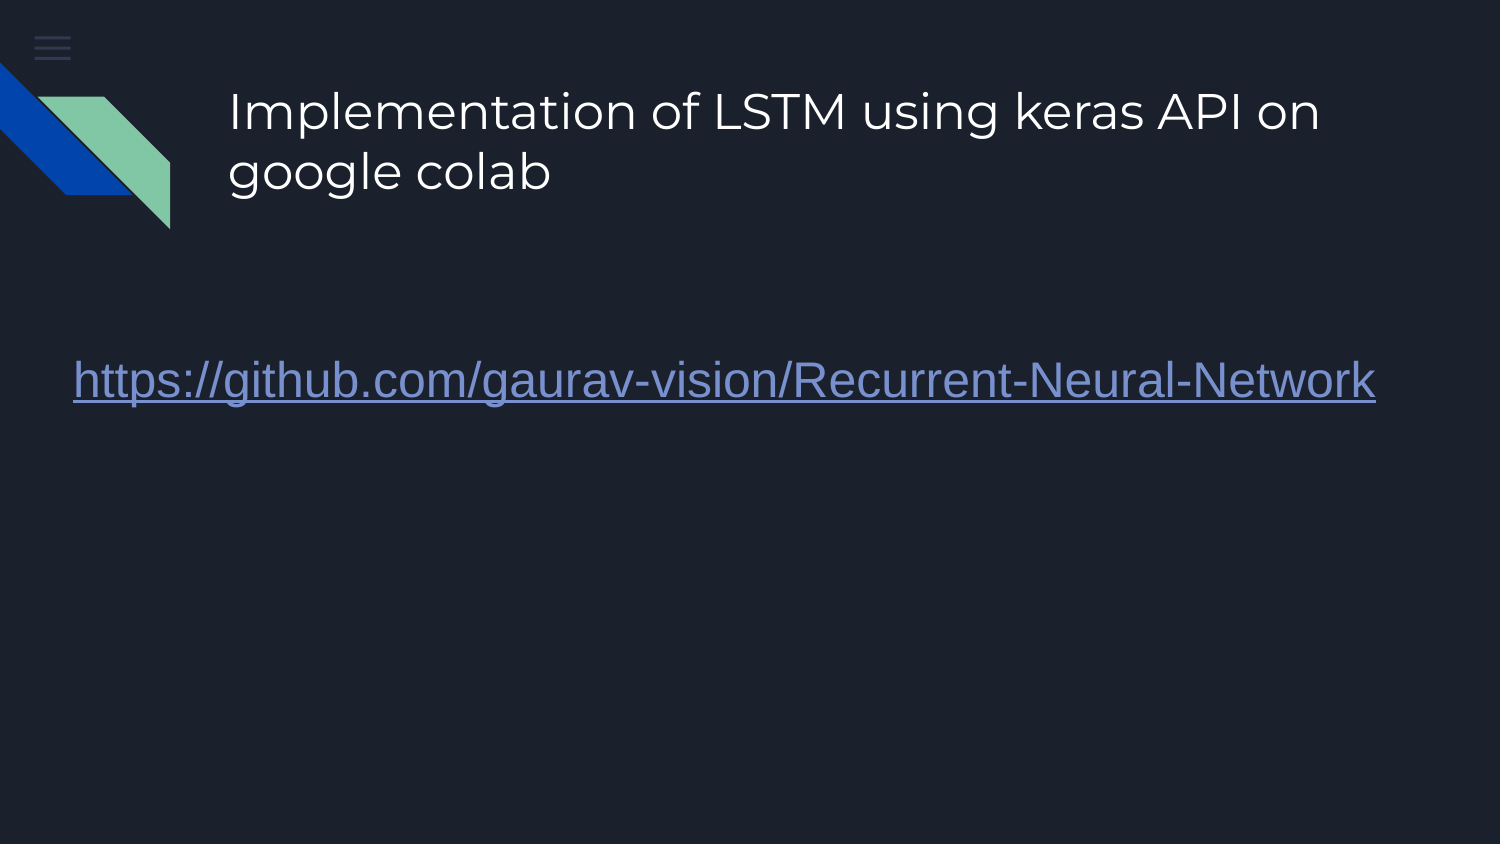

# Implementation of LSTM using keras API on google colab
https://github.com/gaurav-vision/Recurrent-Neural-Network